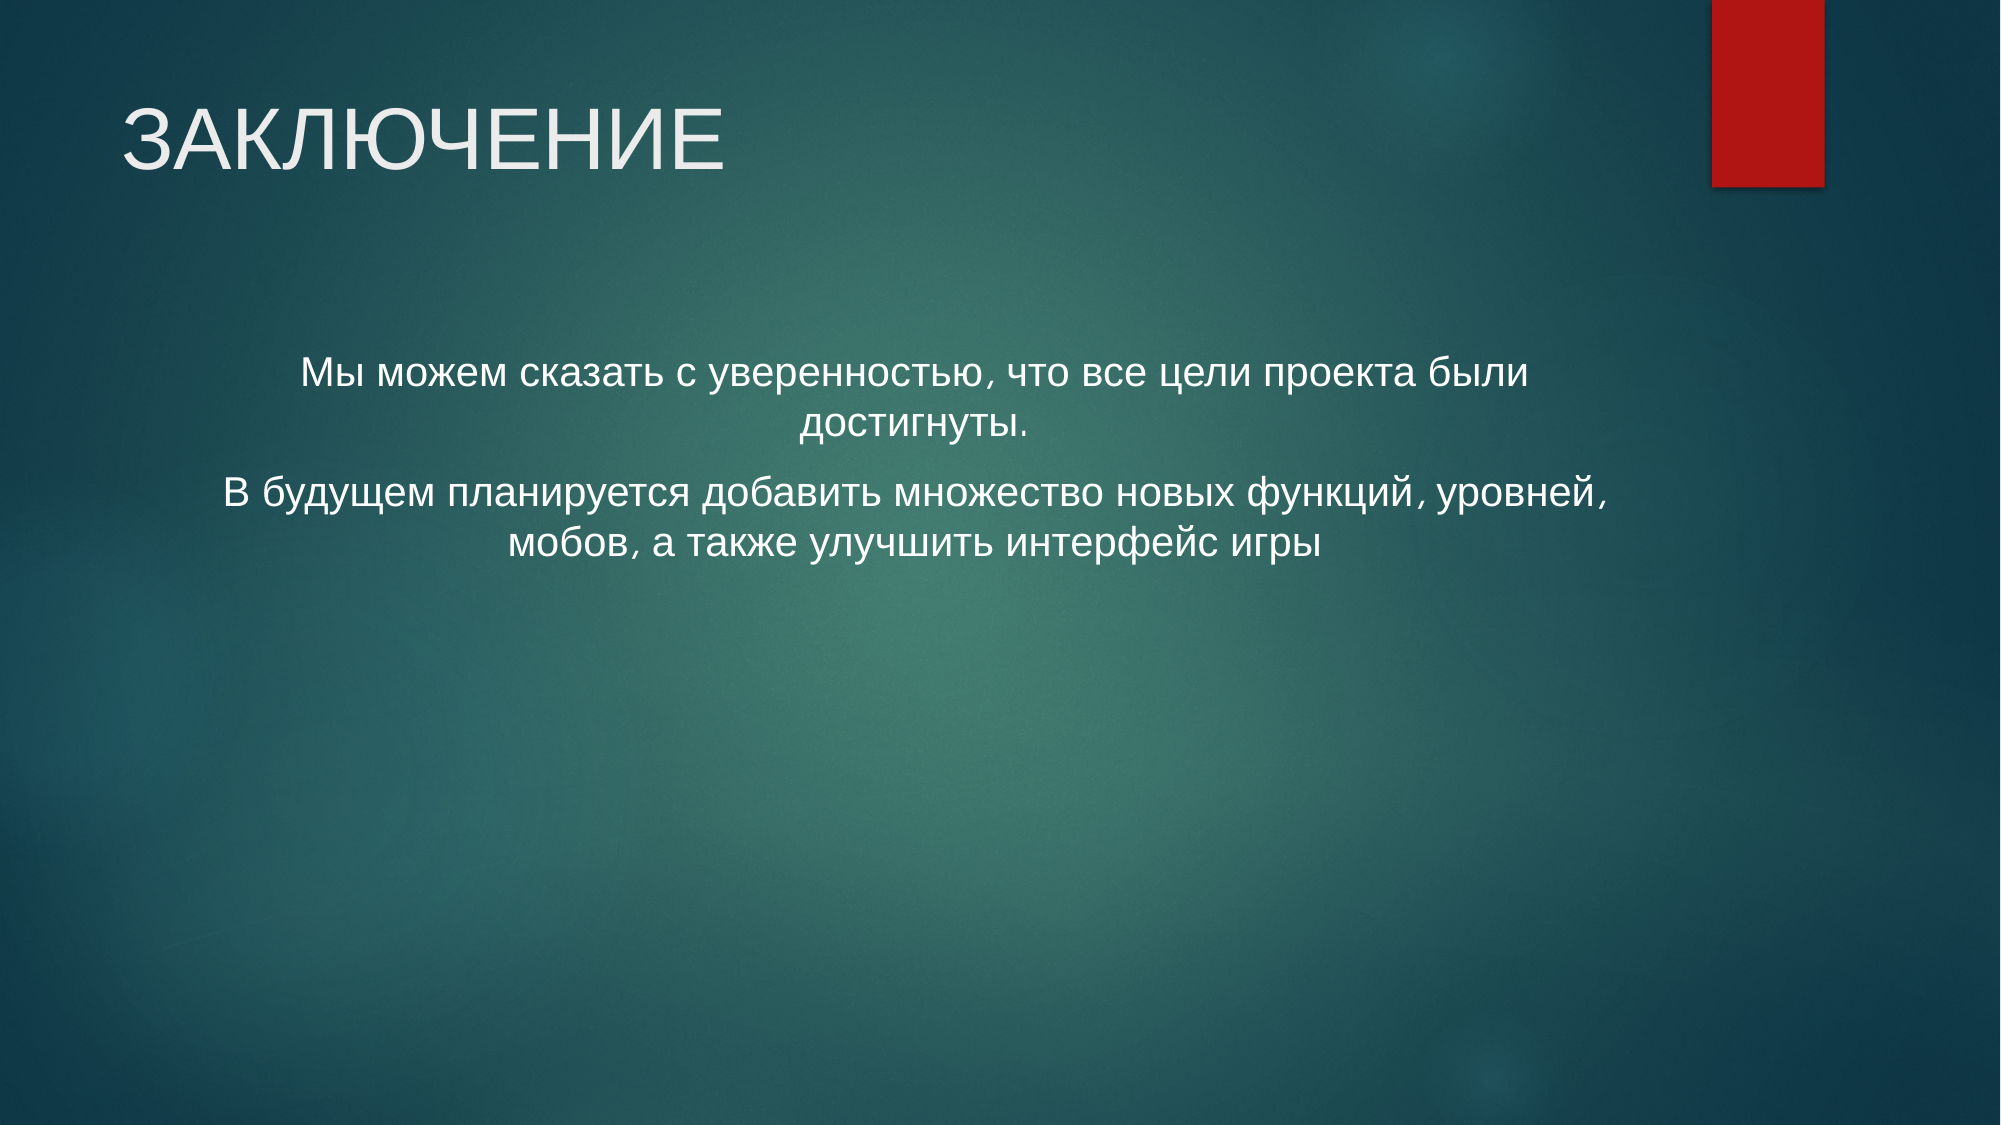

# ЗАКЛЮЧЕНИЕ
Мы можем сказать с уверенностью, что все цели проекта были достигнуты.
В будущем планируется добавить множество новых функций, уровней, мобов, а также улучшить интерфейс игры